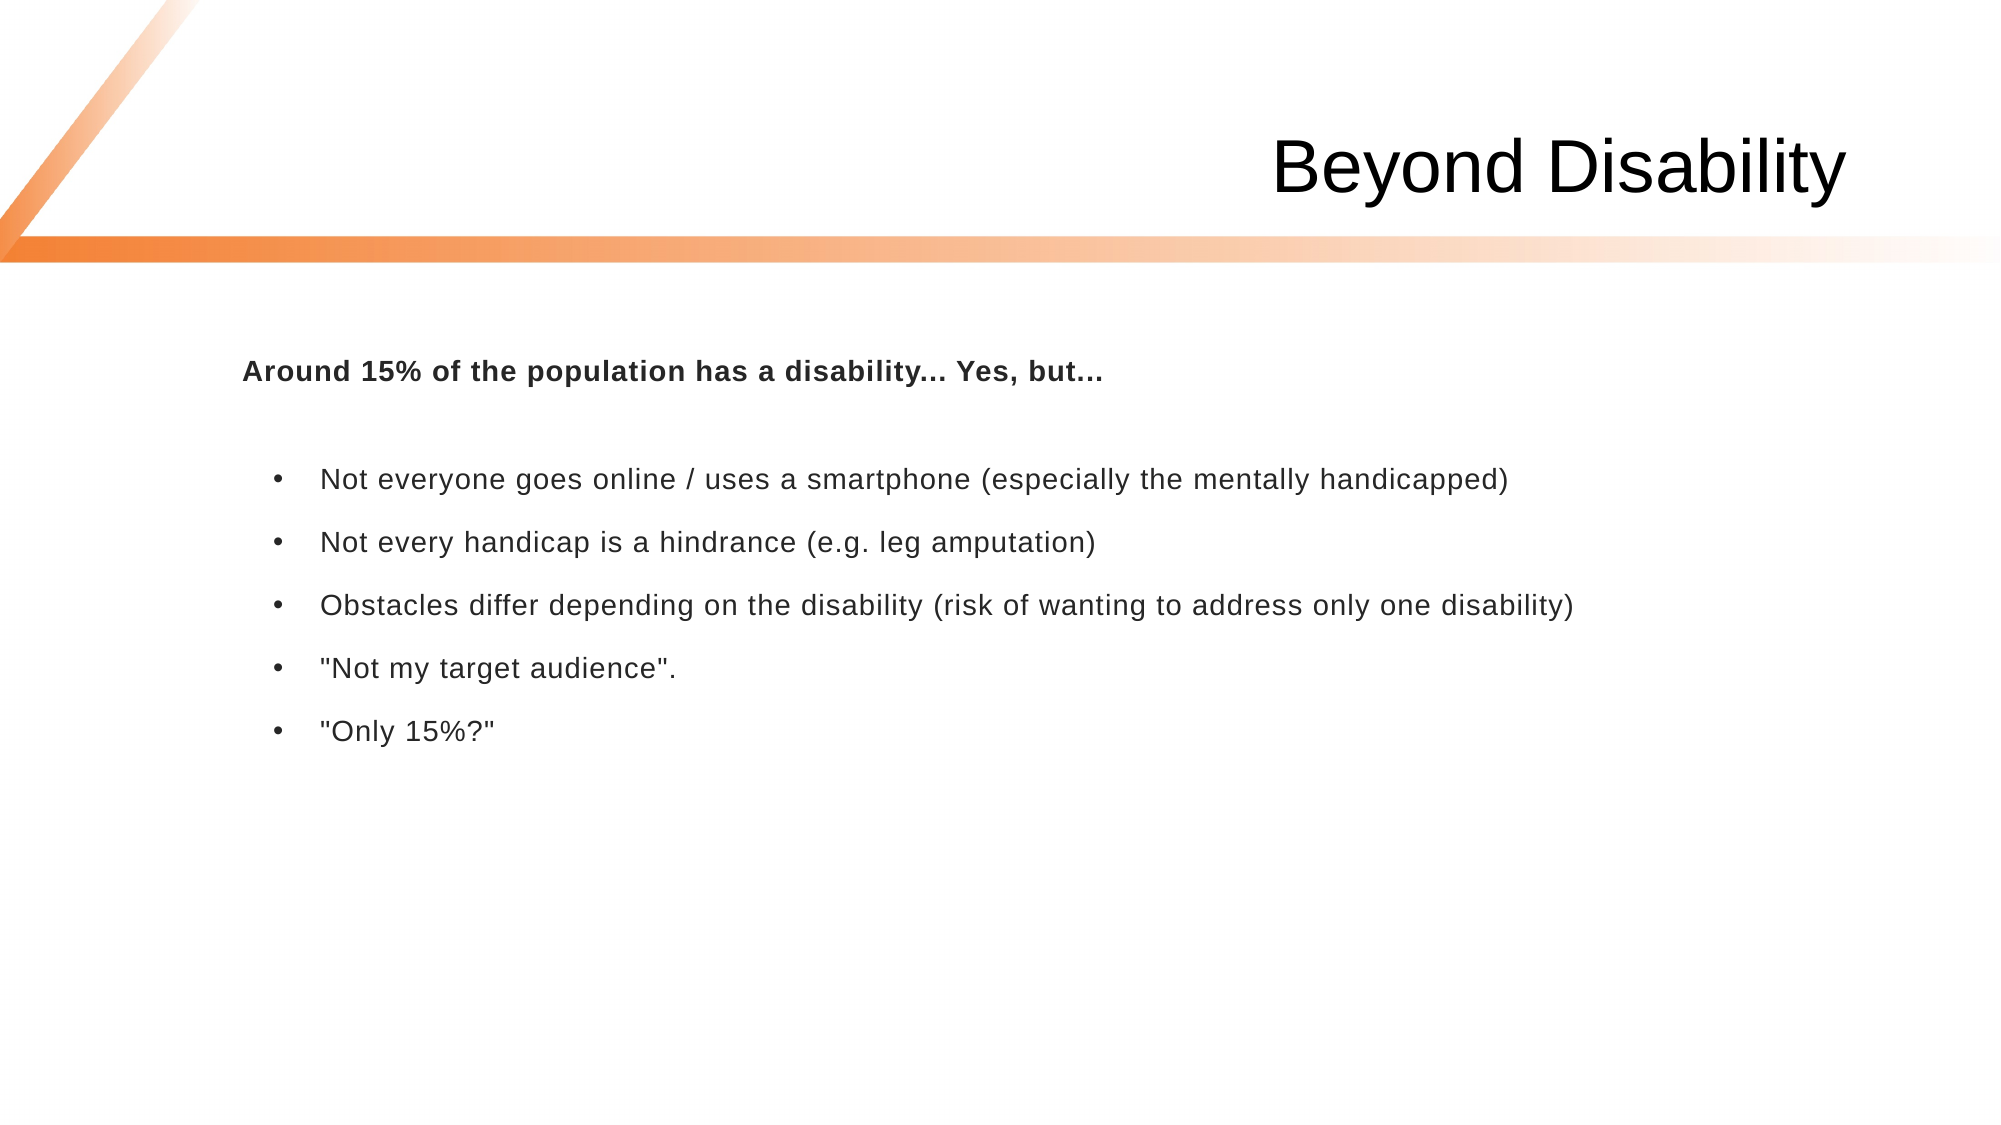

# Beyond Disability
Around 15% of the population has a disability... Yes, but...

Not everyone goes online / uses a smartphone (especially the mentally handicapped)
Not every handicap is a hindrance (e.g. leg amputation)
Obstacles differ depending on the disability (risk of wanting to address only one disability)
"Not my target audience".
"Only 15%?"